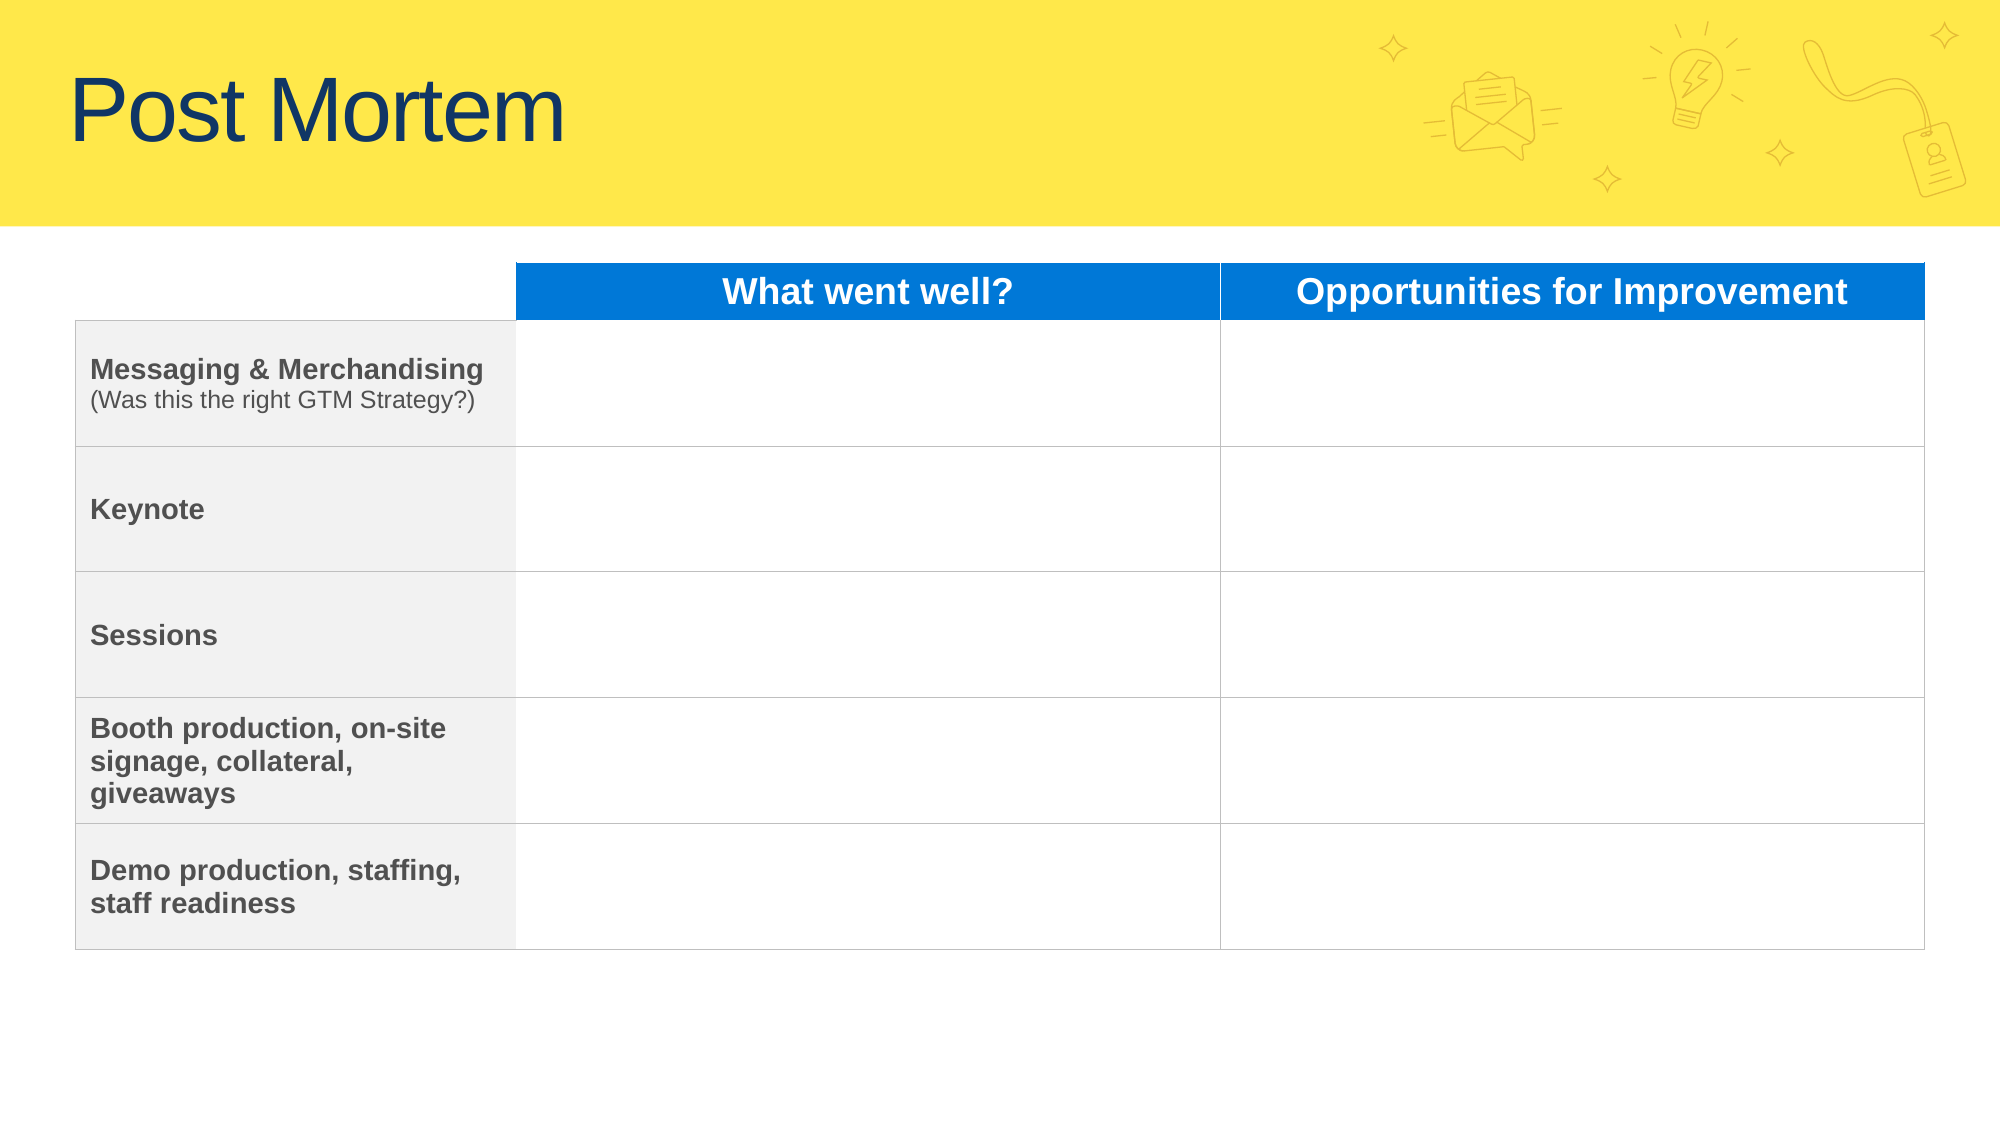

Post Mortem

# Post Mortem
|  | What went well? | Opportunities for Improvement |
| --- | --- | --- |
| Messaging & Merchandising (Was this the right GTM Strategy?) |  |  |
| Keynote |  |  |
| Sessions |  |  |
| Booth production, on-site signage, collateral, giveaways |  |  |
| Demo production, staffing, staff readiness |  |  |